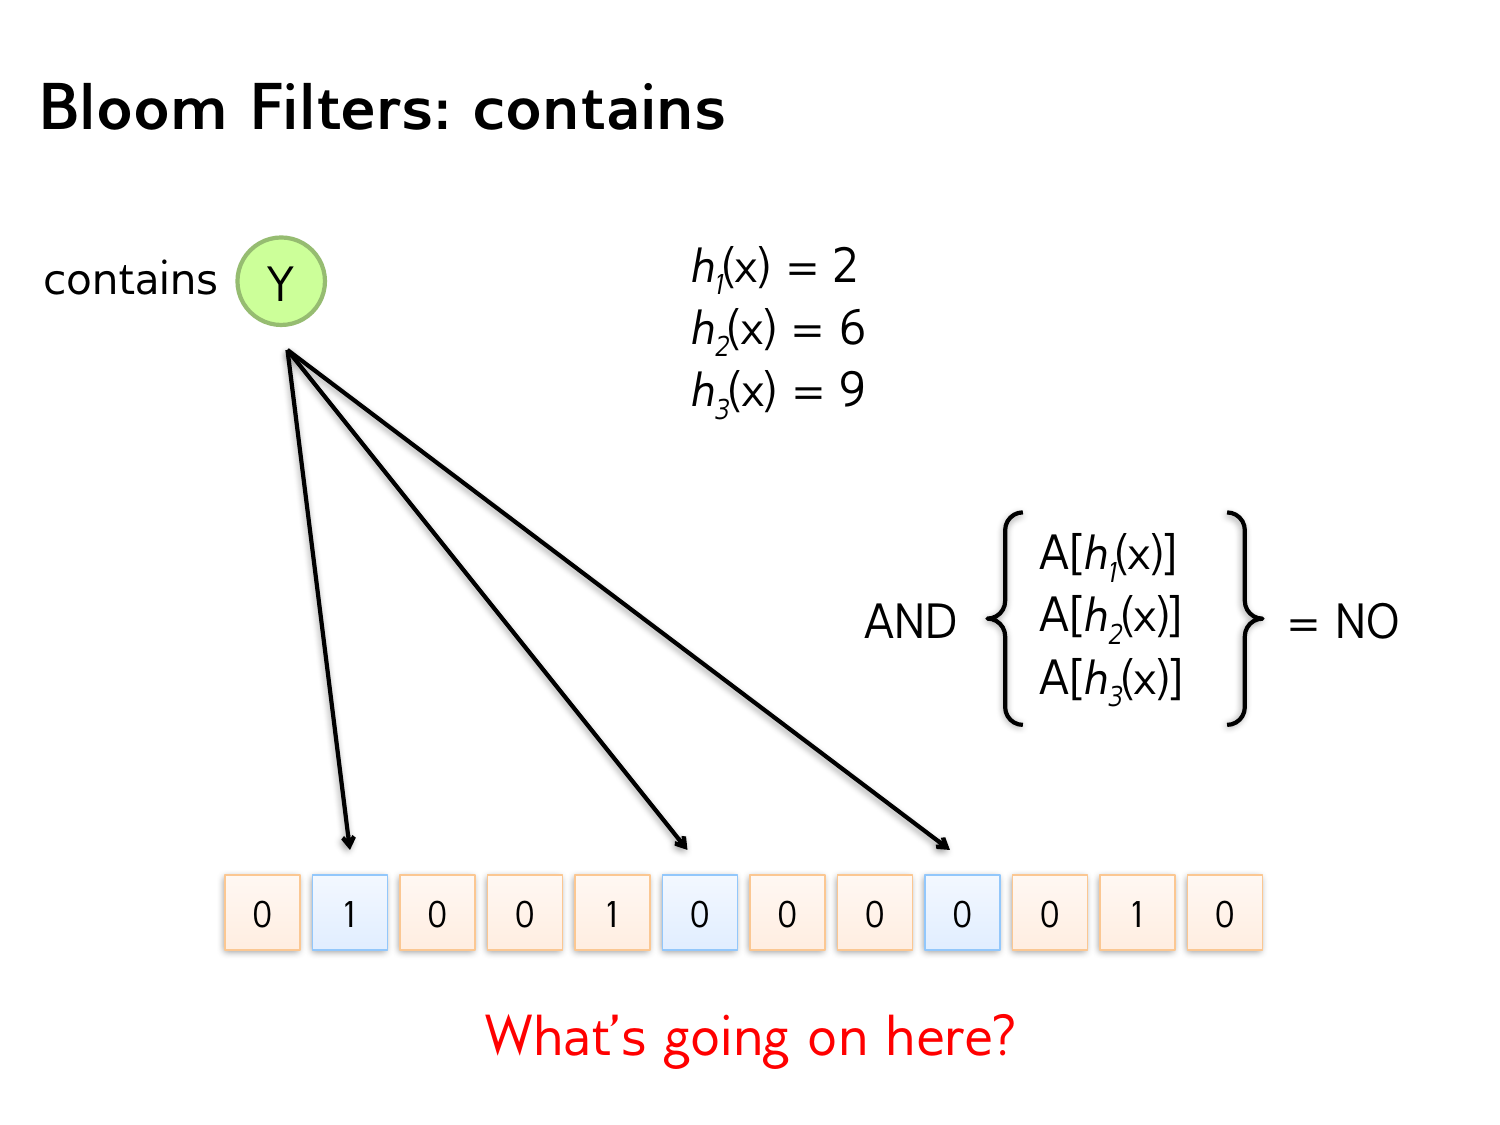

# Bloom Filters: contains
h1(x) = 2
contains
Y
h2(x) = 6
h3(x) = 9

A[h1(x)]
A[h2(x)]
AND                      = NO
A[h3(x)]
0
1
0
0
1
0
0
0
0
0
1
0
What’s going on here?